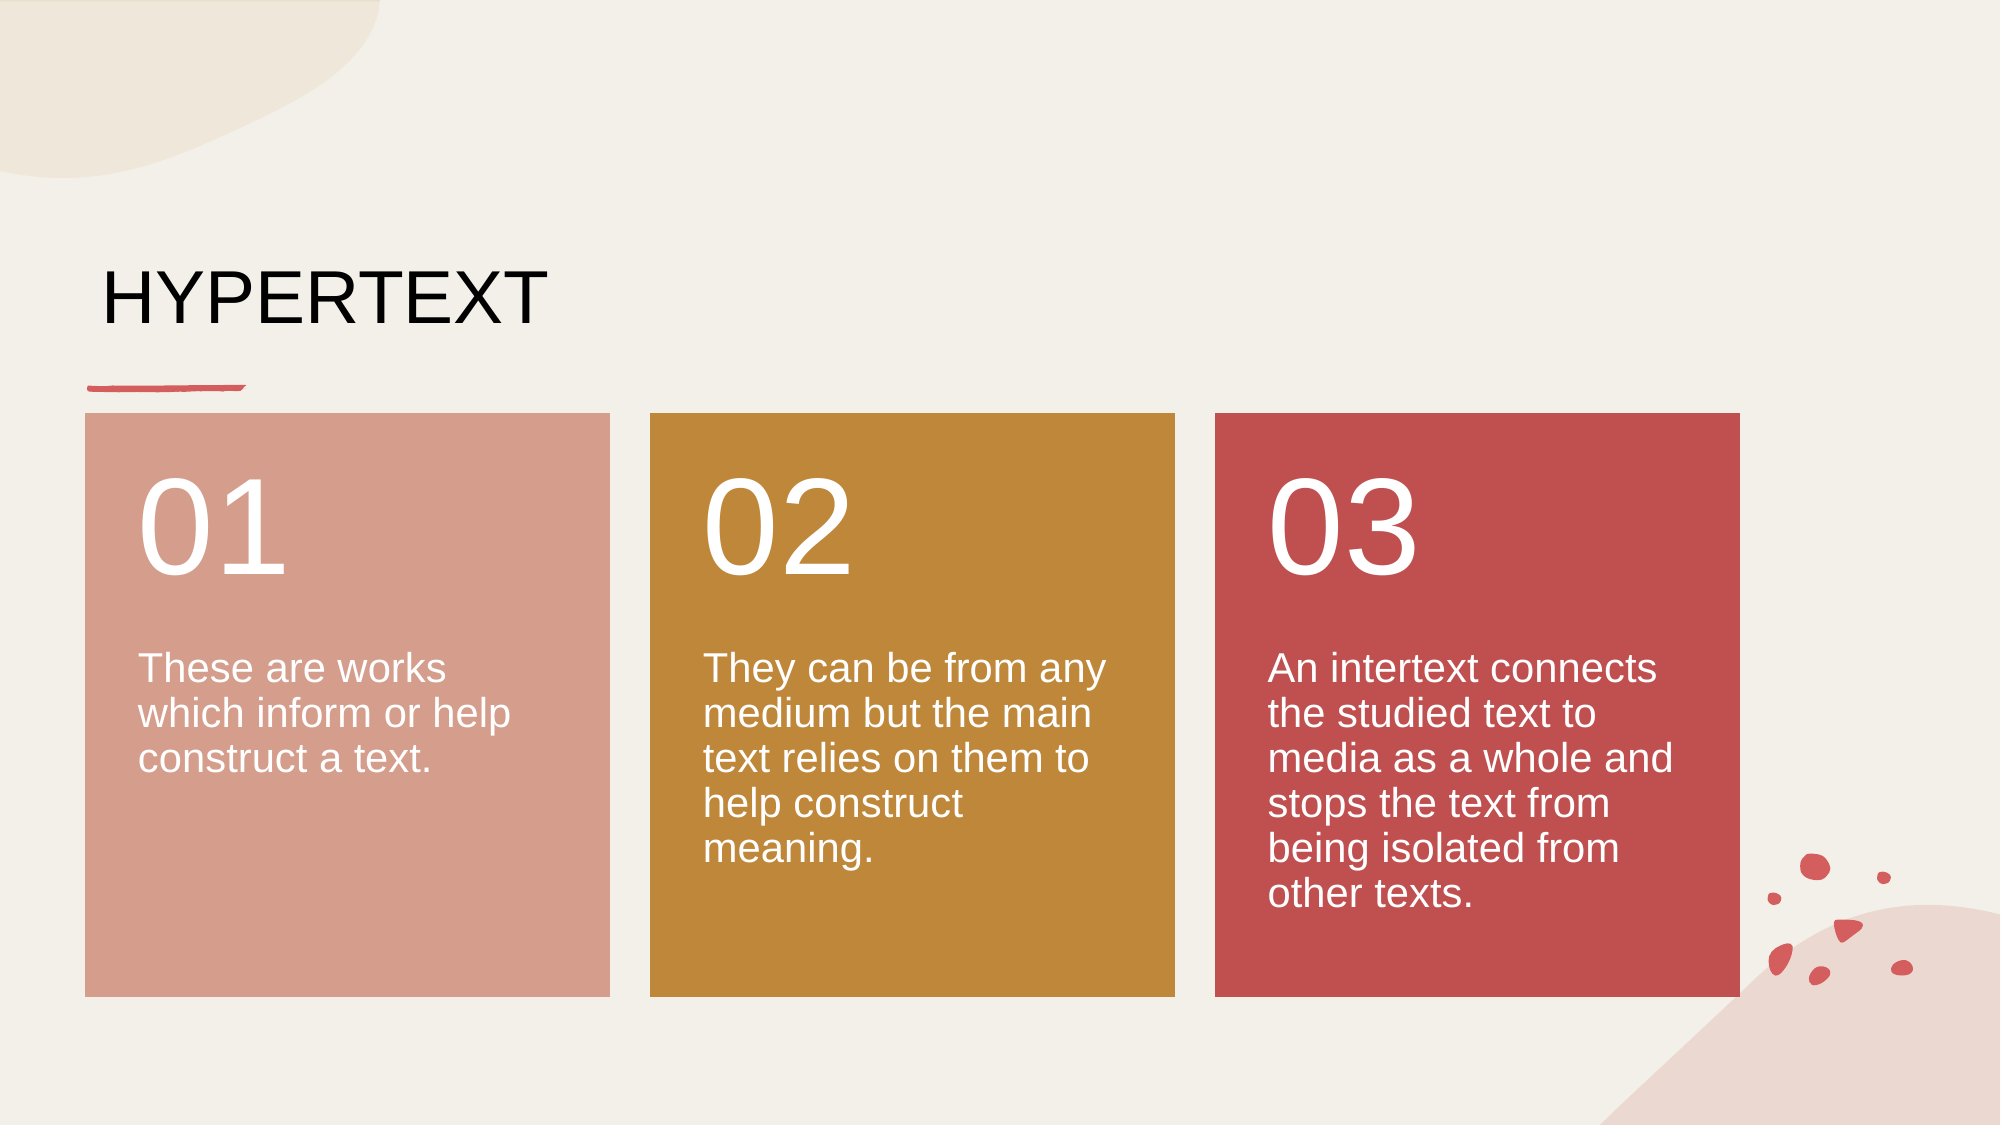

# HYPERTEXT

﻿These are works which inform or help construct a text.
01
They can be from any medium but the main text relies on them to help construct meaning.
02
An intertext connects the studied text to media as a whole and stops the text from being isolated from other texts.
03